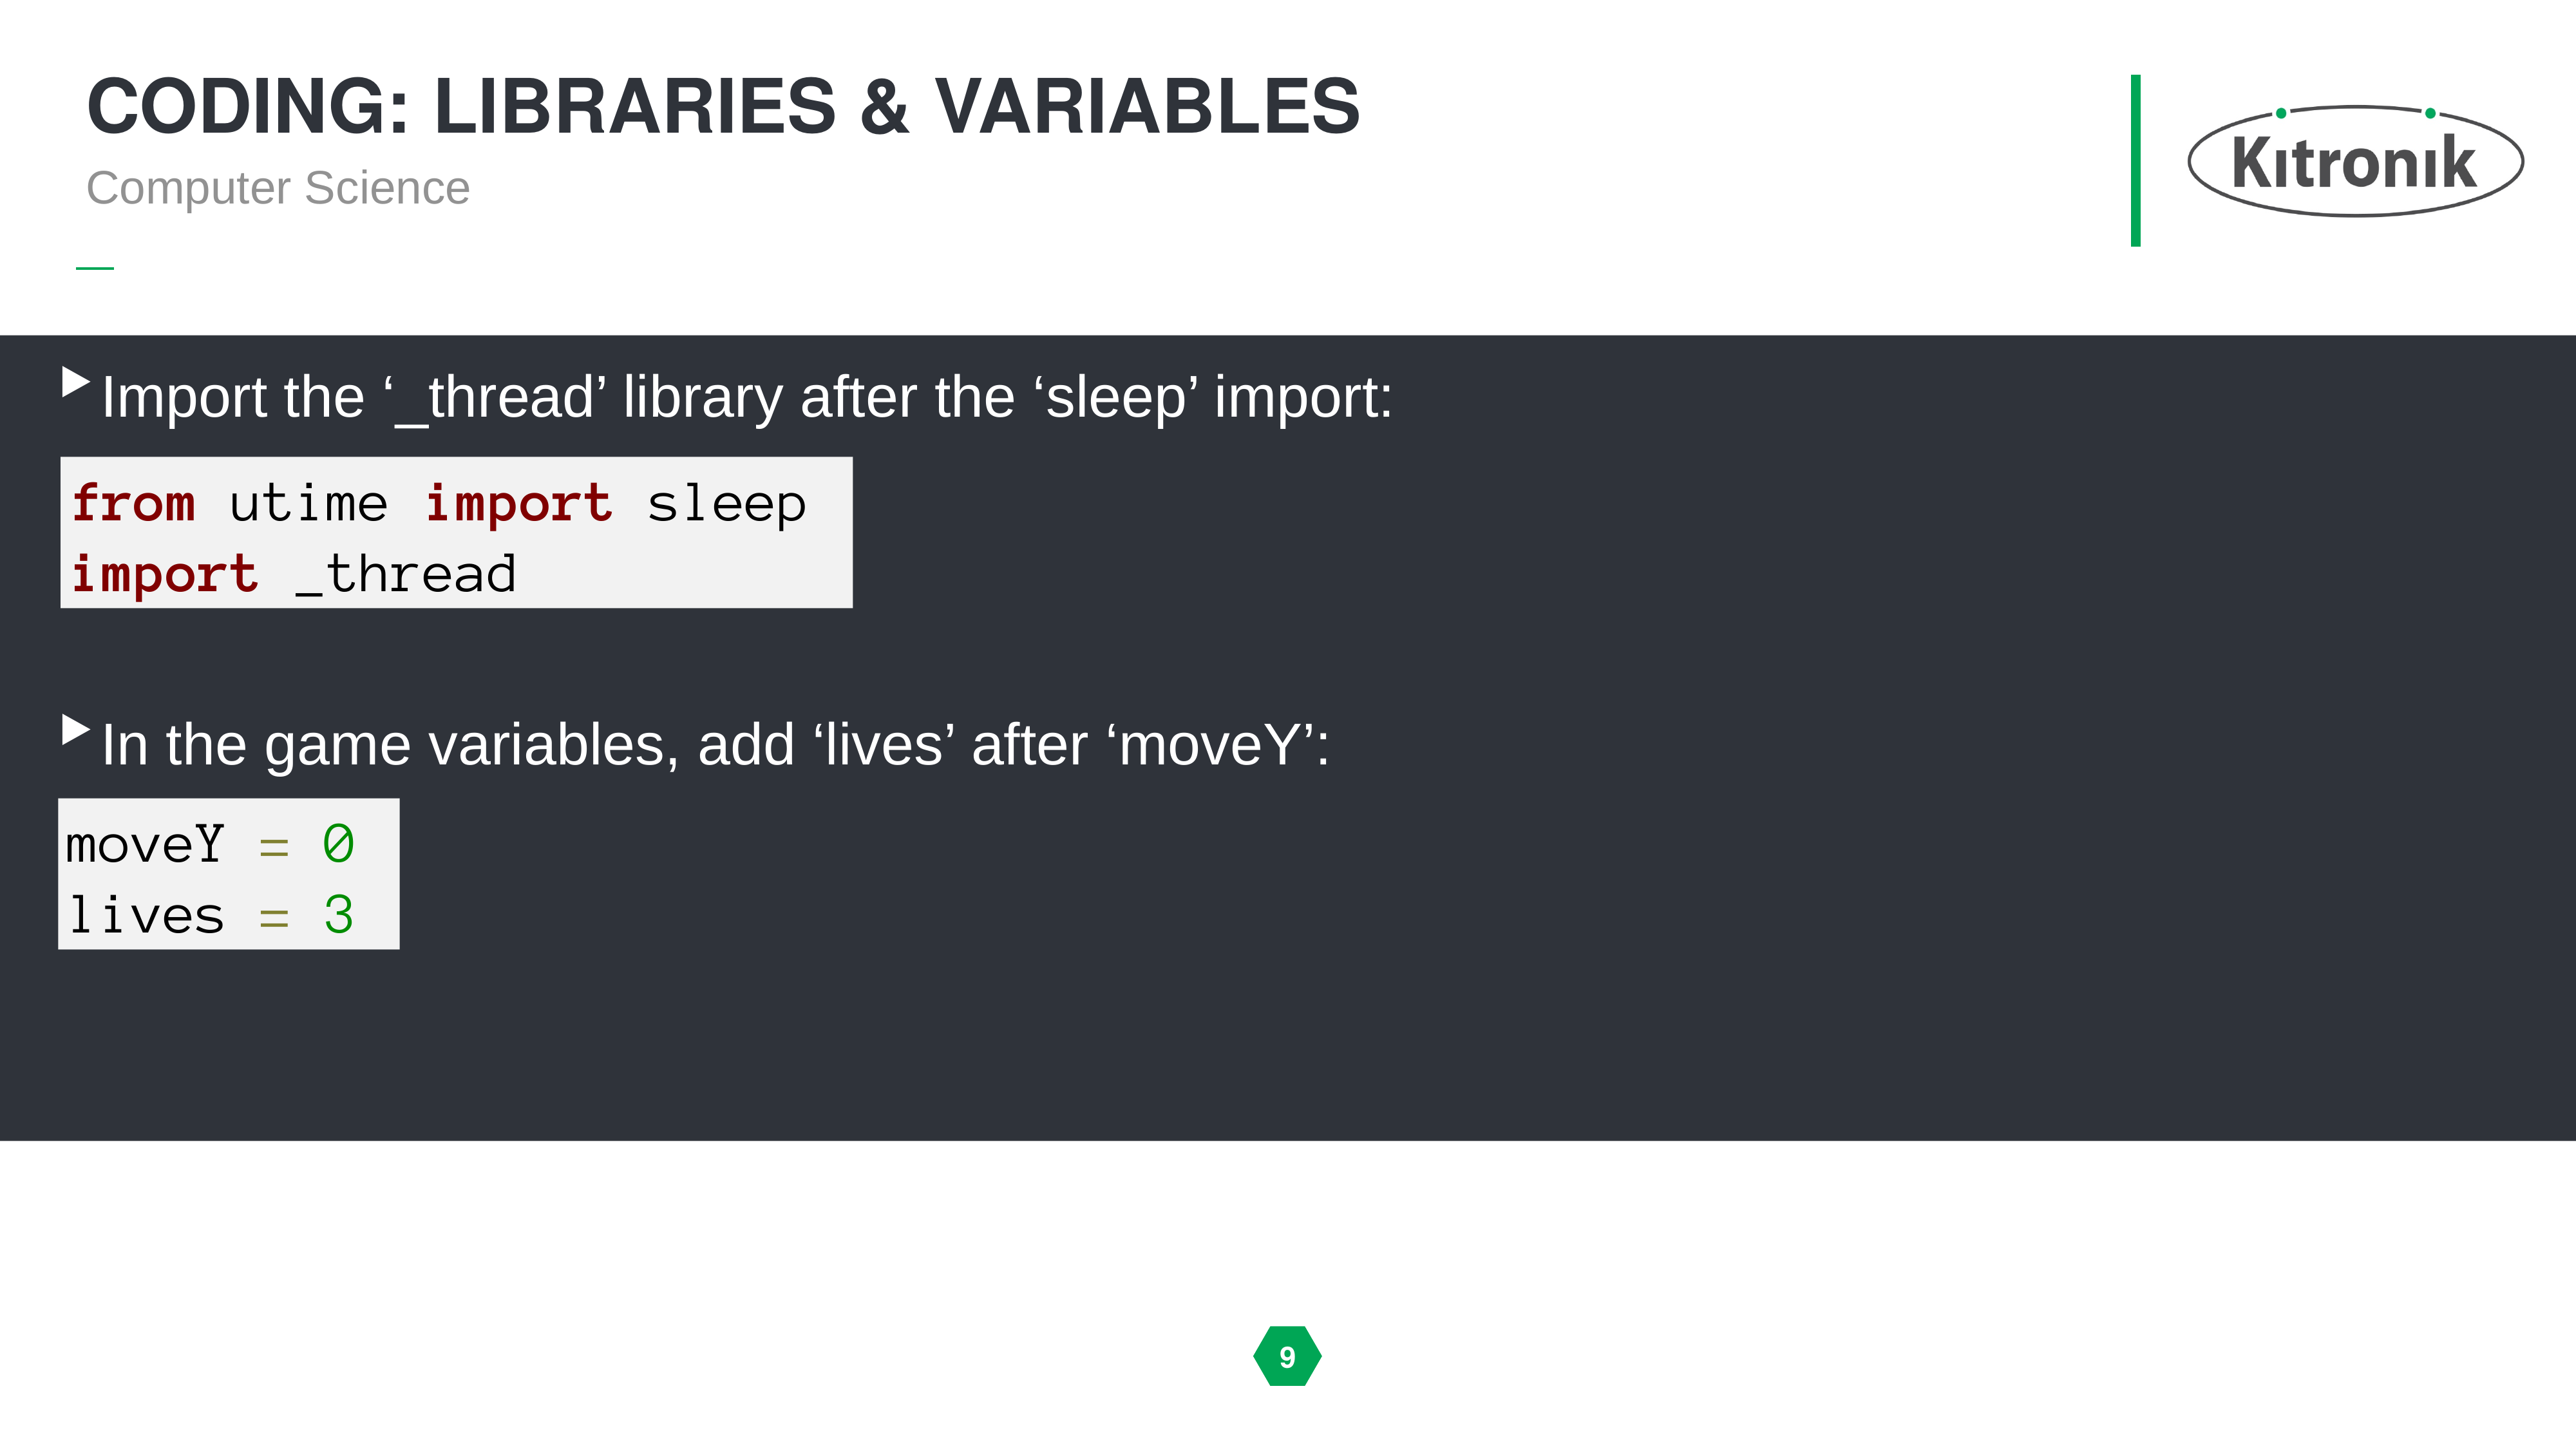

# Coding: libraries & variables
Computer Science

Import the ‘_thread’ library after the ‘sleep’ import:

In the game variables, add ‘lives’ after ‘moveY’:
from utime import sleep
import _thread
moveY = 0
lives = 3

9